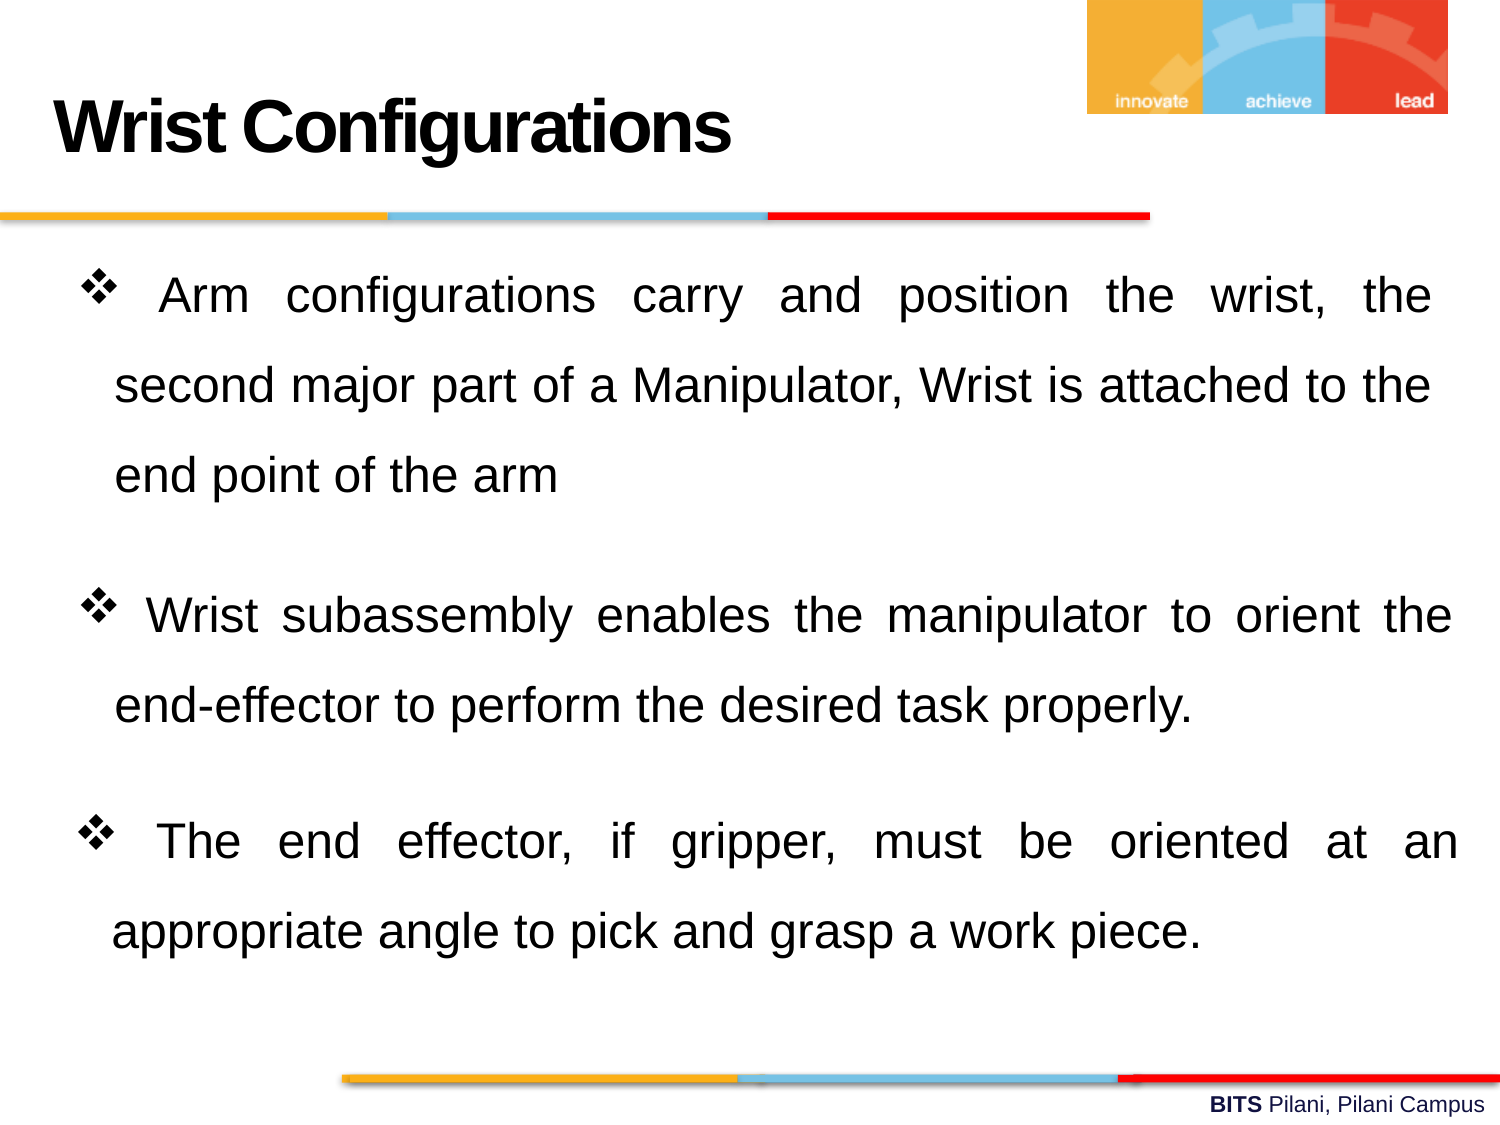

Wrist Configurations
 Arm configurations carry and position the wrist, the second major part of a Manipulator, Wrist is attached to the end point of the arm
 Wrist subassembly enables the manipulator to orient the end-effector to perform the desired task properly.
 The end effector, if gripper, must be oriented at an appropriate angle to pick and grasp a work piece.